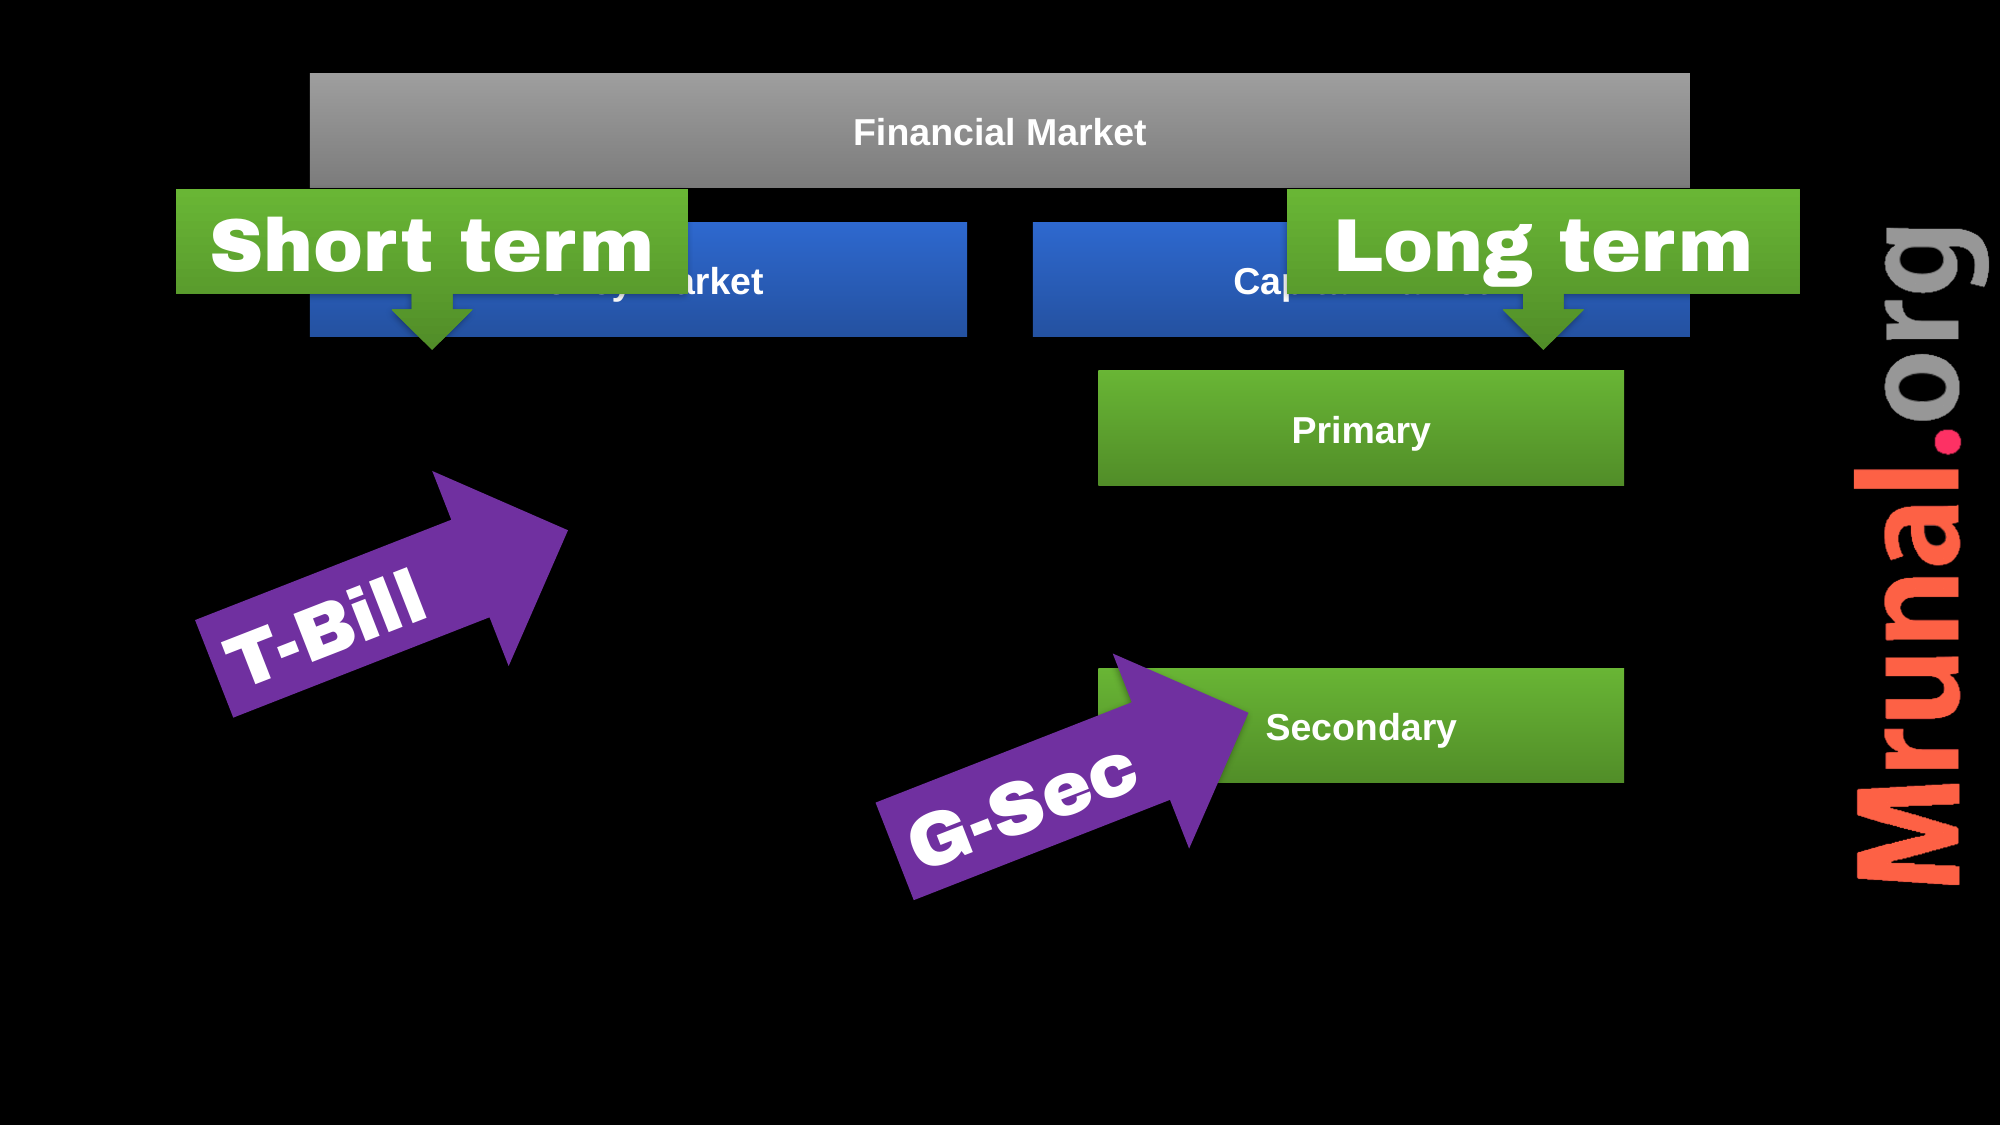

Financial Market
Money Market
Capital Market
Primary
Secondary
Short term
Long term
T-Bill
G-Sec